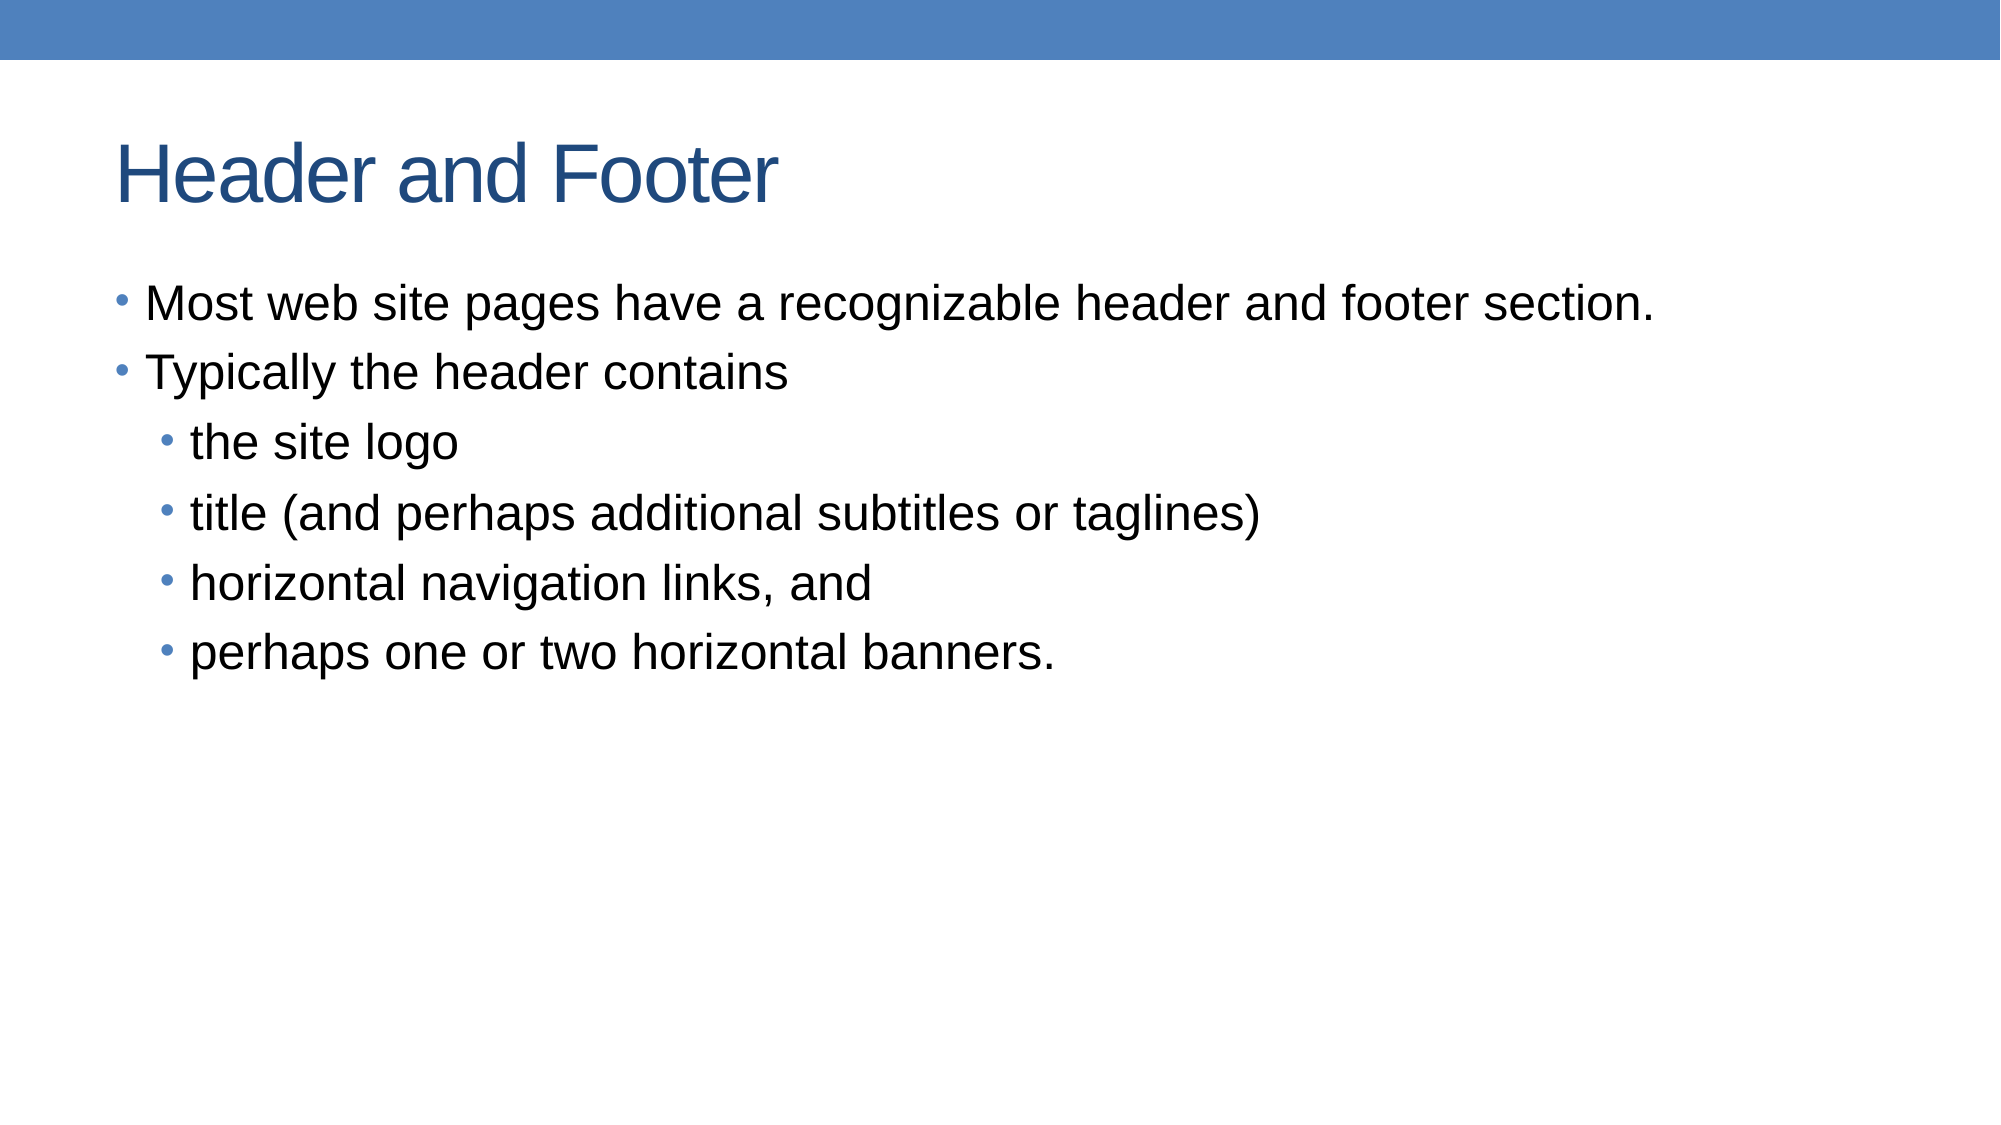

# Header and Footer
Most web site pages have a recognizable header and footer section.
Typically the header contains
the site logo
title (and perhaps additional subtitles or taglines)
horizontal navigation links, and
perhaps one or two horizontal banners.